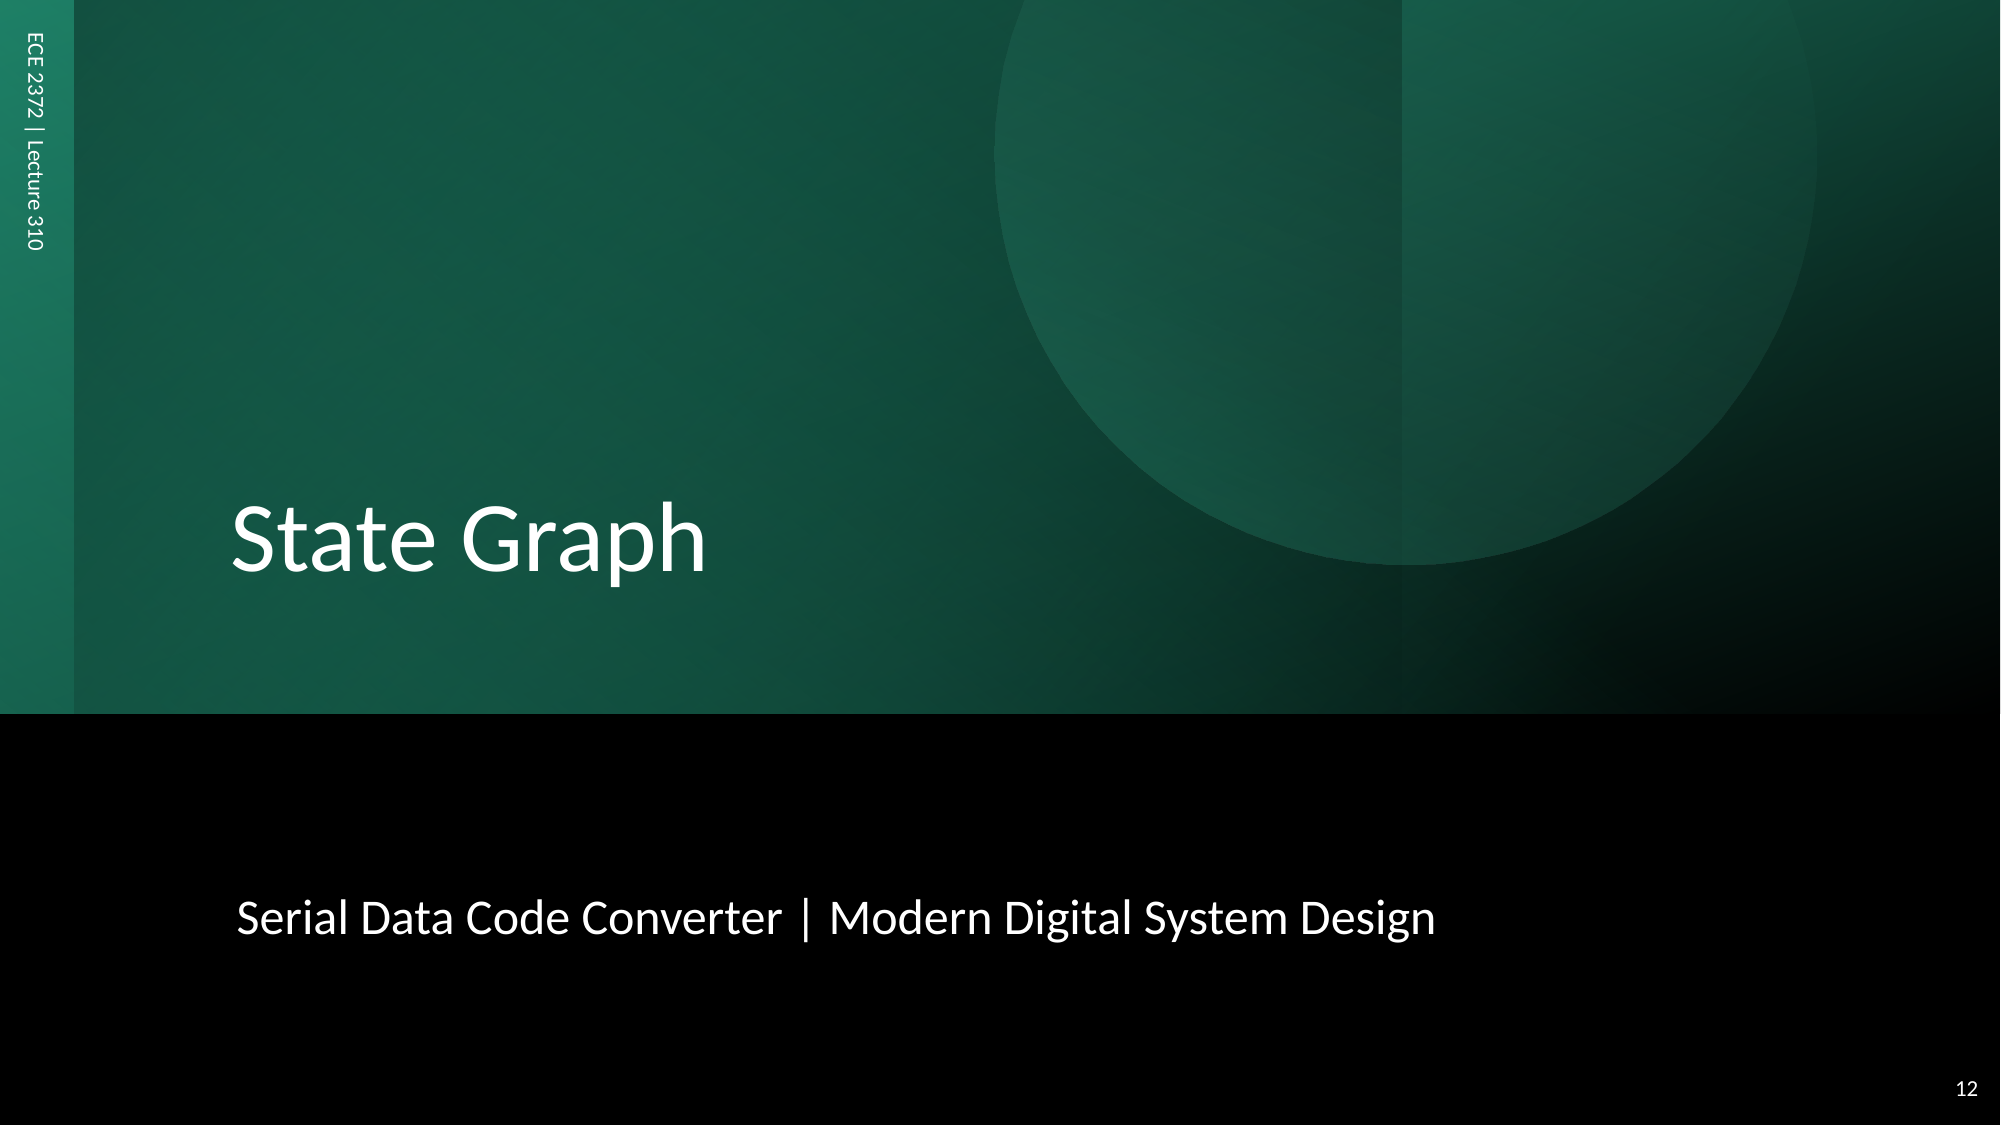

# State Graph
ECE 2372 | Lecture 310
Serial Data Code Converter | Modern Digital System Design
12